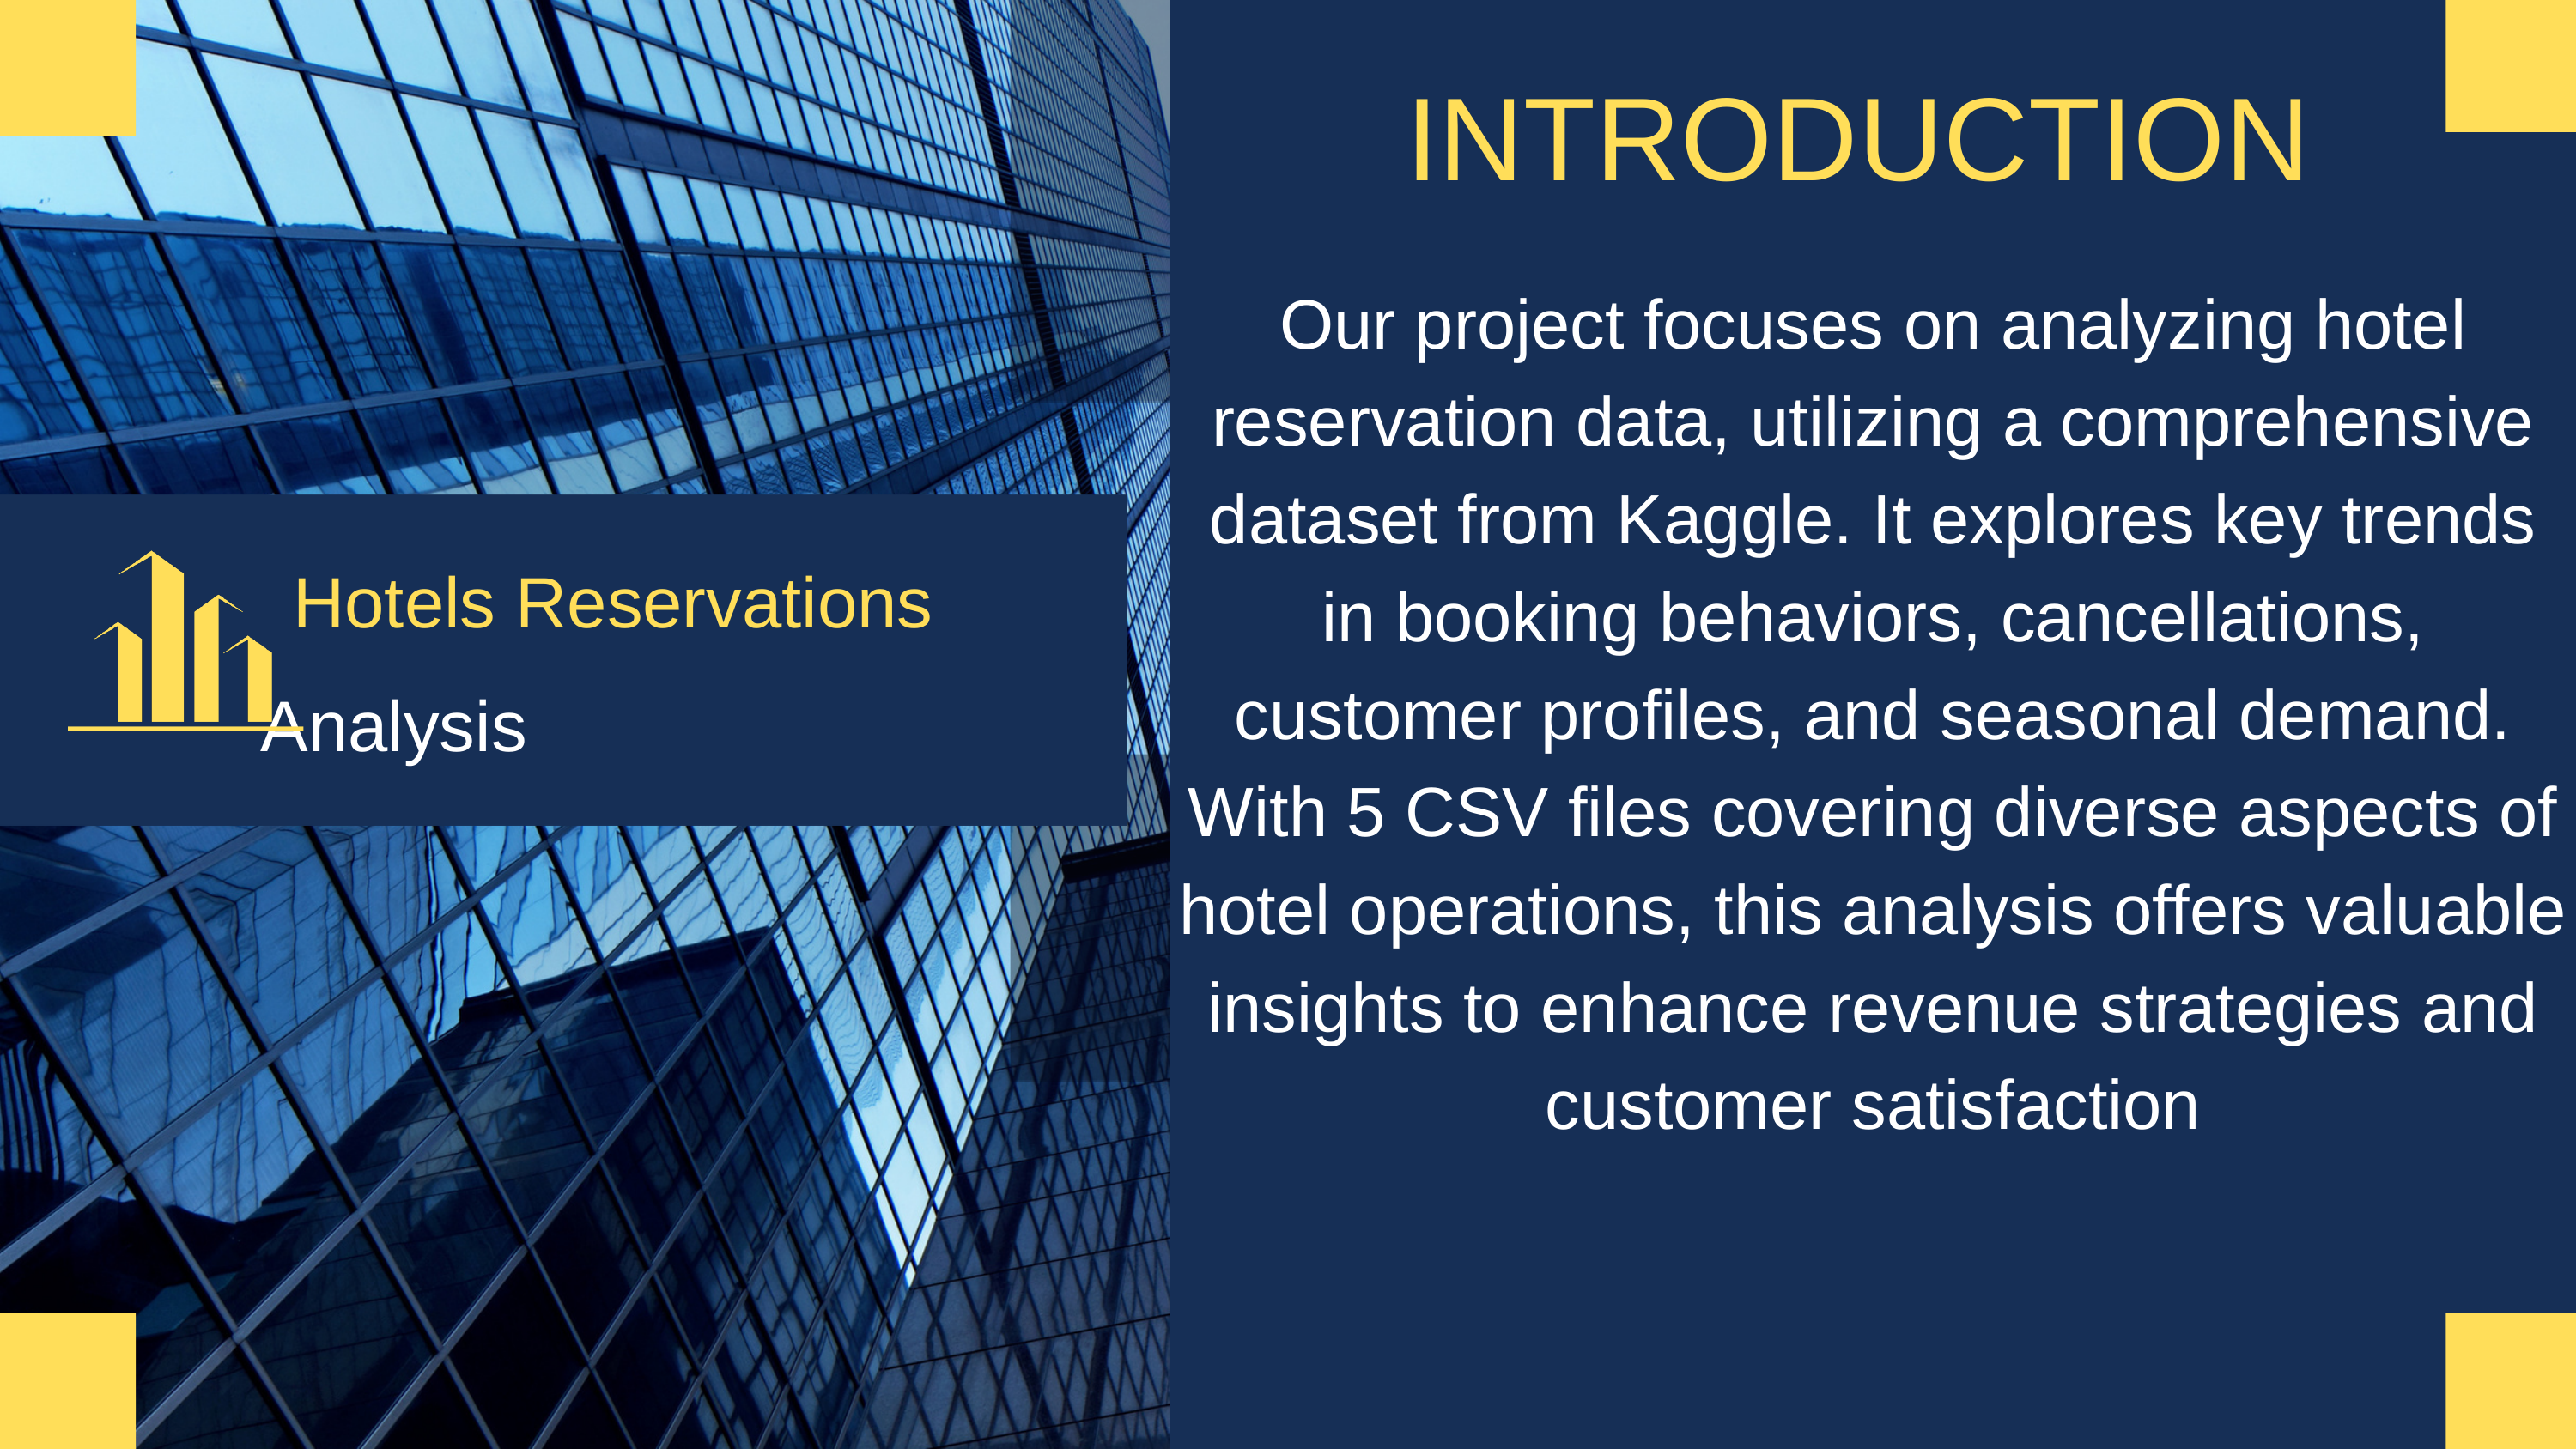

INTRODUCTION
Our project focuses on analyzing hotel reservation data, utilizing a comprehensive dataset from Kaggle. It explores key trends in booking behaviors, cancellations, customer profiles, and seasonal demand. With 5 CSV files covering diverse aspects of hotel operations, this analysis offers valuable insights to enhance revenue strategies and customer satisfaction

Hotels Reservations
Analysis